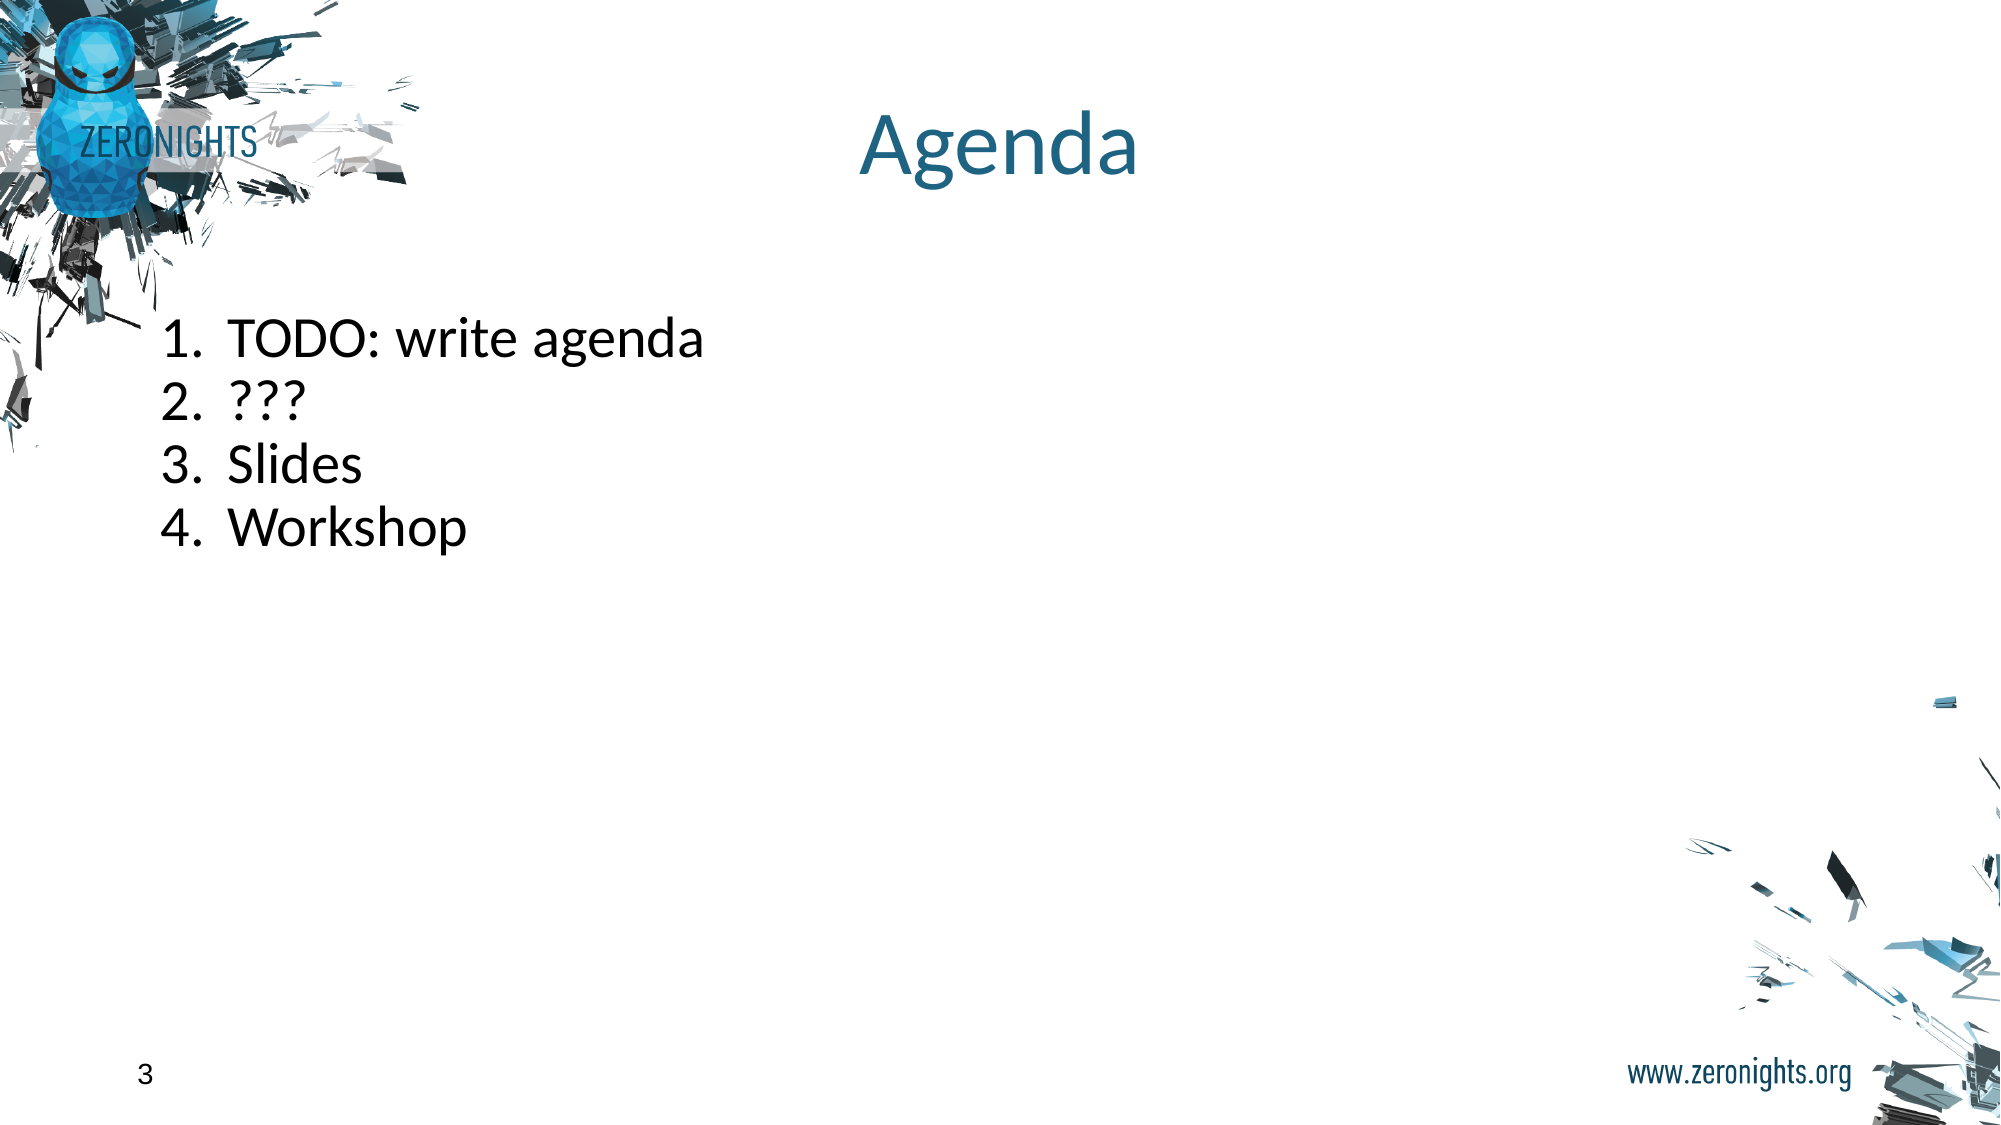

# Agenda
TODO: write agenda
???
Slides
Workshop

3